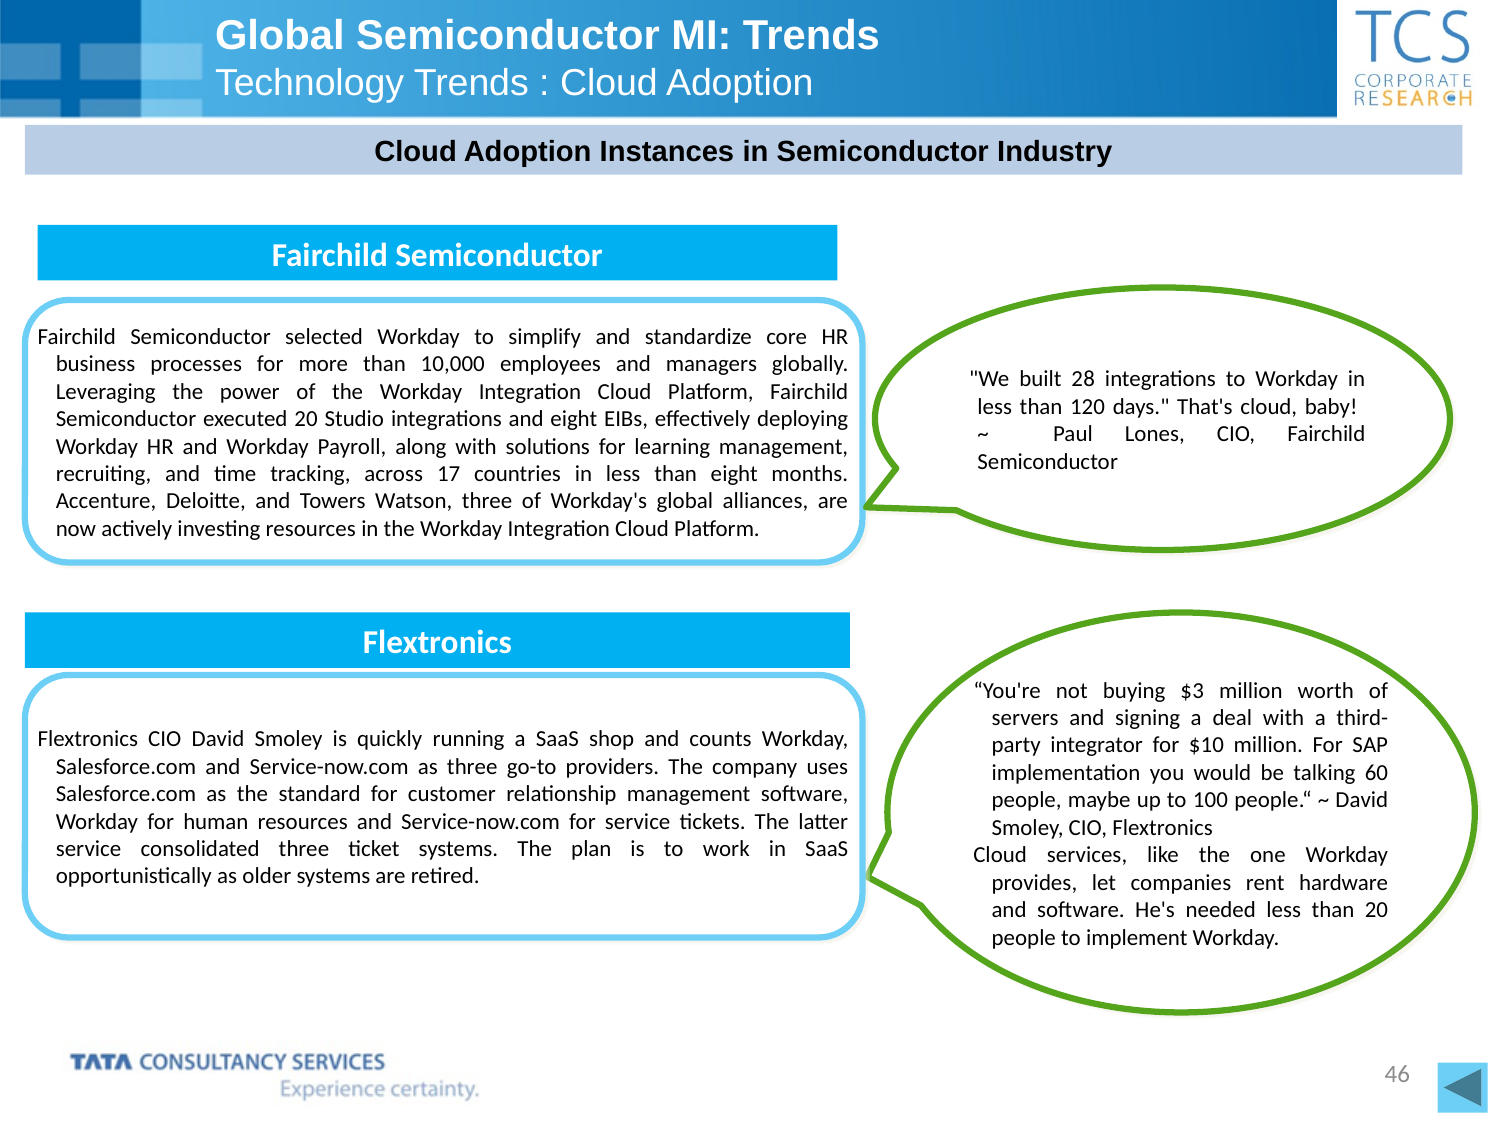

# Global Semiconductor MI: Trends Technology Trends : Cloud Adoption
Cloud Adoption Instances in Semiconductor Industry
Fairchild Semiconductor
 "We built 28 integrations to Workday in less than 120 days." That's cloud, baby!  ~  Paul Lones, CIO, Fairchild Semiconductor
Fairchild Semiconductor selected Workday to simplify and standardize core HR business processes for more than 10,000 employees and managers globally. Leveraging the power of the Workday Integration Cloud Platform, Fairchild Semiconductor executed 20 Studio integrations and eight EIBs, effectively deploying Workday HR and Workday Payroll, along with solutions for learning management, recruiting, and time tracking, across 17 countries in less than eight months. Accenture, Deloitte, and Towers Watson, three of Workday's global alliances, are now actively investing resources in the Workday Integration Cloud Platform.
Flextronics
“You're not buying $3 million worth of servers and signing a deal with a third-party integrator for $10 million. For SAP implementation you would be talking 60 people, maybe up to 100 people.“ ~ David Smoley, CIO, Flextronics
Cloud services, like the one Workday provides, let companies rent hardware and software. He's needed less than 20 people to implement Workday.
Flextronics CIO David Smoley is quickly running a SaaS shop and counts Workday, Salesforce.com and Service-now.com as three go-to providers. The company uses Salesforce.com as the standard for customer relationship management software, Workday for human resources and Service-now.com for service tickets. The latter service consolidated three ticket systems. The plan is to work in SaaS opportunistically as older systems are retired.
46